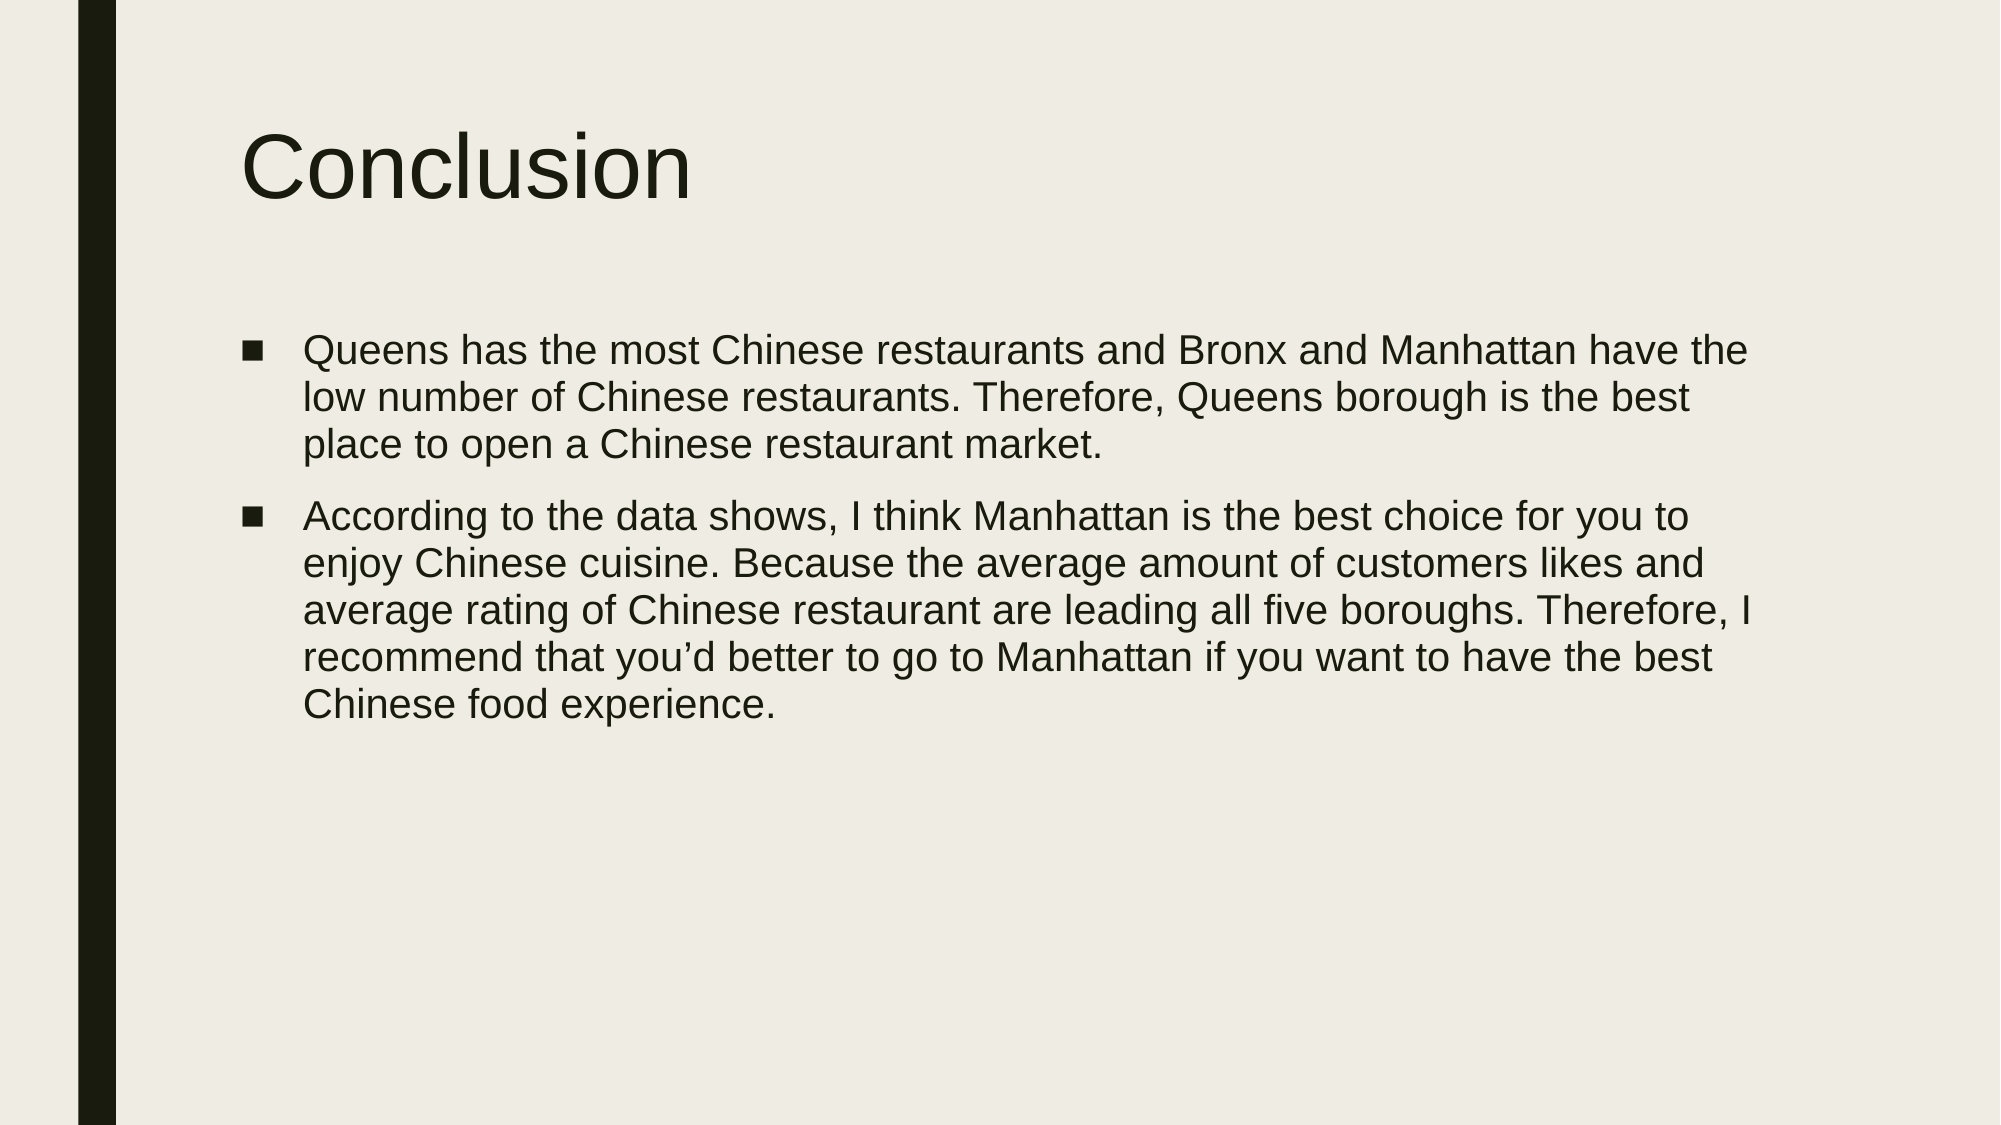

# Conclusion
Queens has the most Chinese restaurants and Bronx and Manhattan have the low number of Chinese restaurants. Therefore, Queens borough is the best place to open a Chinese restaurant market.
According to the data shows, I think Manhattan is the best choice for you to enjoy Chinese cuisine. Because the average amount of customers likes and average rating of Chinese restaurant are leading all five boroughs. Therefore, I recommend that you’d better to go to Manhattan if you want to have the best Chinese food experience.